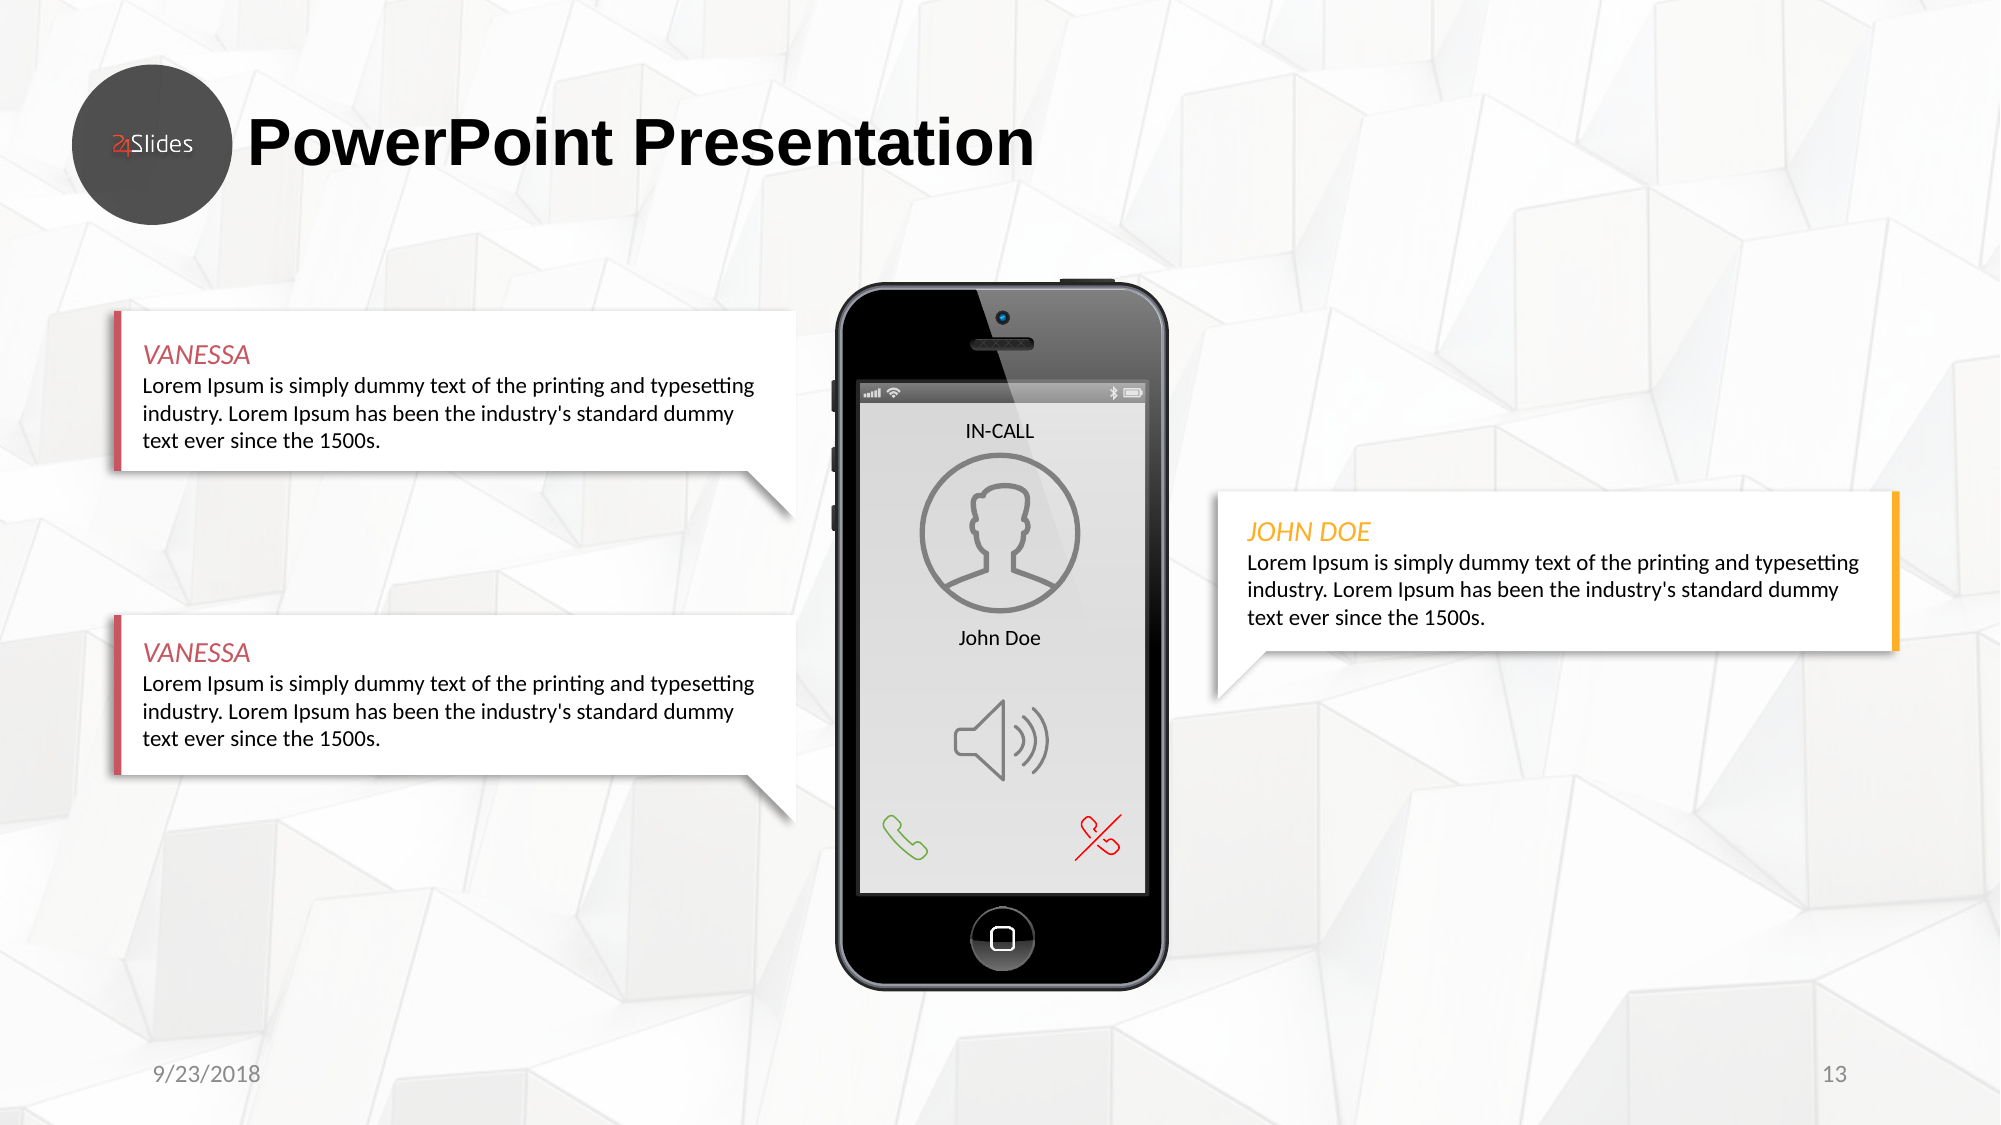

PowerPoint Presentation

VANESSA
Lorem Ipsum is simply dummy text of the printing and typesetting industry. Lorem Ipsum has been the industry's standard dummy text ever since the 1500s.
IN-CALL

JOHN DOE
Lorem Ipsum is simply dummy text of the printing and typesetting industry. Lorem Ipsum has been the industry's standard dummy text ever since the 1500s.

John Doe
VANESSA
Lorem Ipsum is simply dummy text of the printing and typesetting industry. Lorem Ipsum has been the industry's standard dummy text ever since the 1500s.

9/23/2018
13